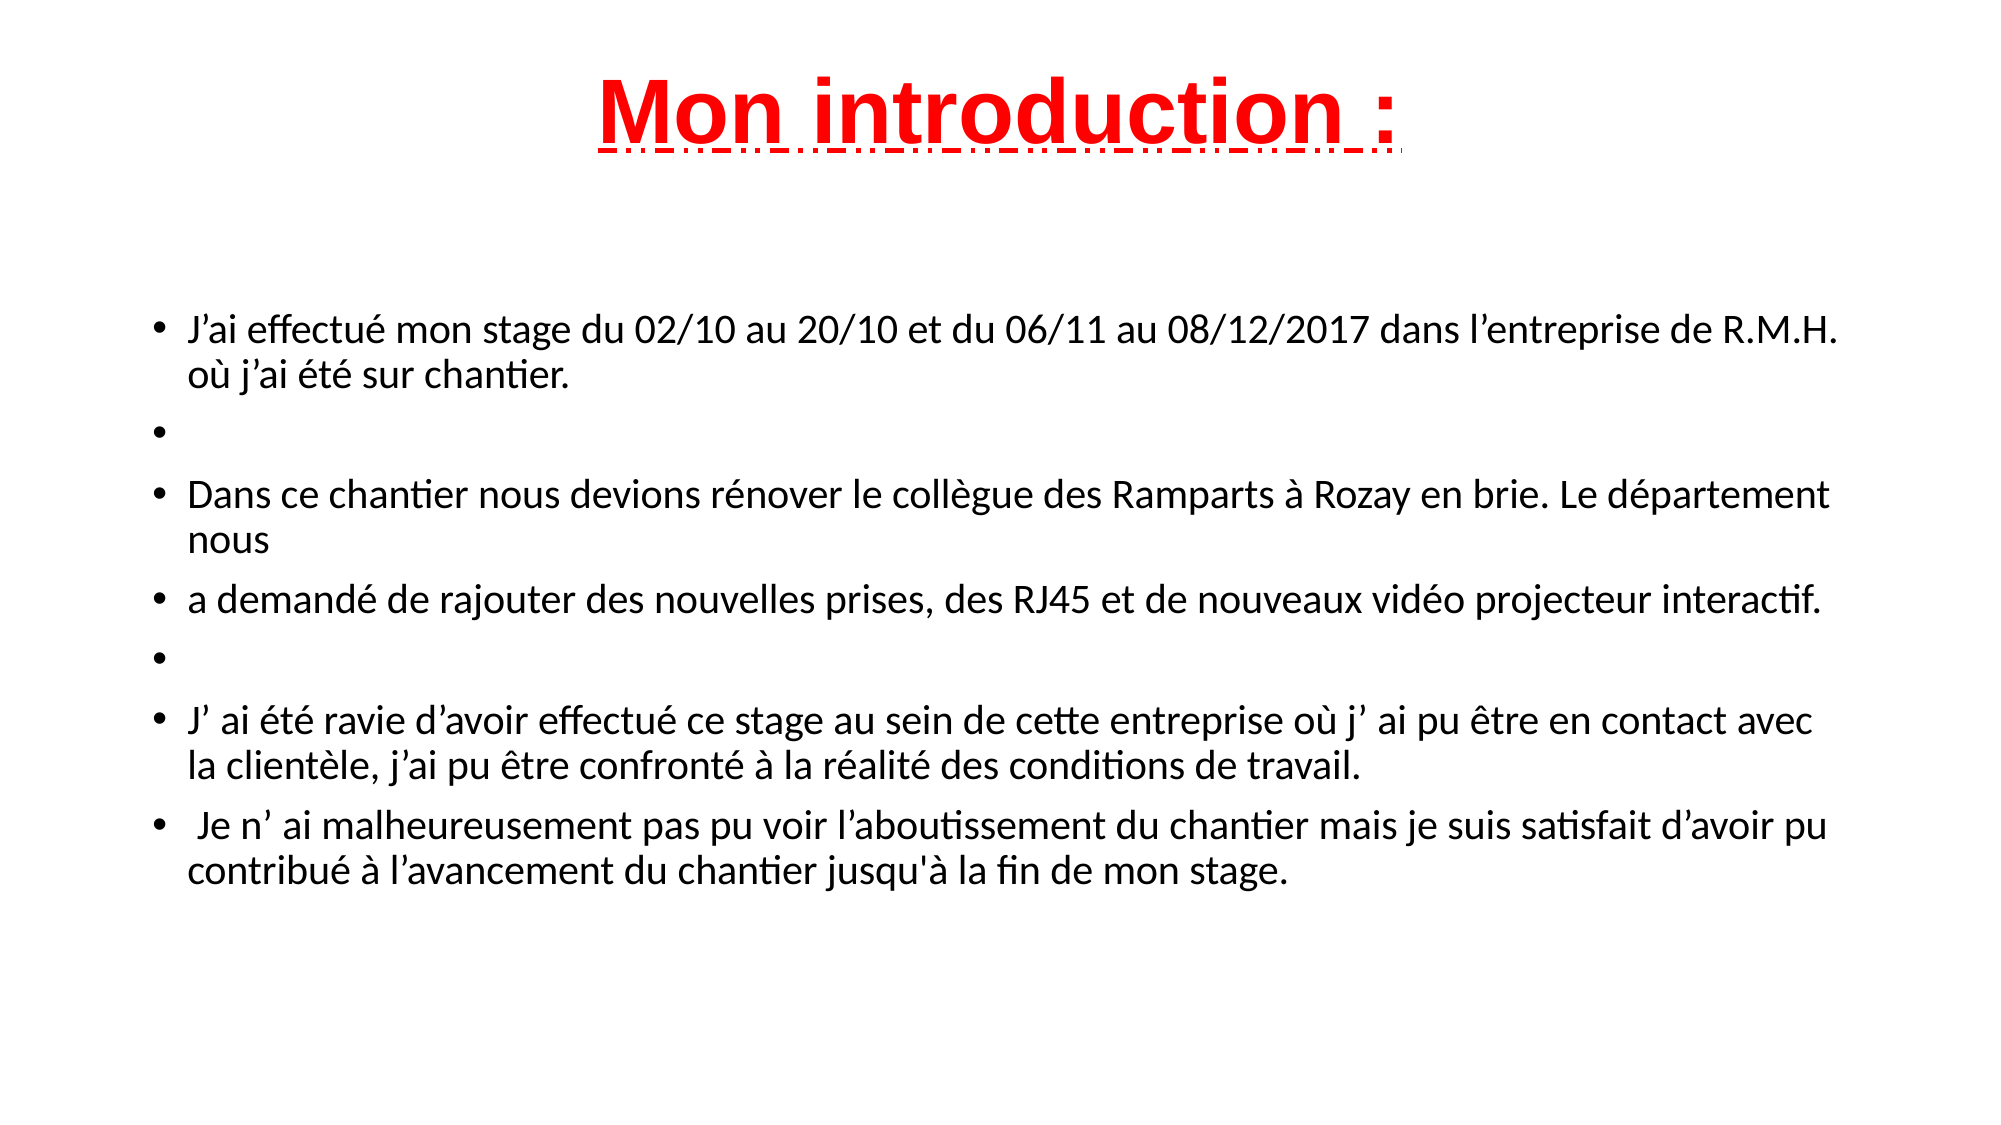

# Mon introduction :
J’ai effectué mon stage du 02/10 au 20/10 et du 06/11 au 08/12/2017 dans l’entreprise de R.M.H. où j’ai été sur chantier.

Dans ce chantier nous devions rénover le collègue des Ramparts à Rozay en brie. Le département nous
a demandé de rajouter des nouvelles prises, des RJ45 et de nouveaux vidéo projecteur interactif.

J’ ai été ravie d’avoir effectué ce stage au sein de cette entreprise où j’ ai pu être en contact avec la clientèle, j’ai pu être confronté à la réalité des conditions de travail.
 Je n’ ai malheureusement pas pu voir l’aboutissement du chantier mais je suis satisfait d’avoir pu contribué à l’avancement du chantier jusqu'à la fin de mon stage.